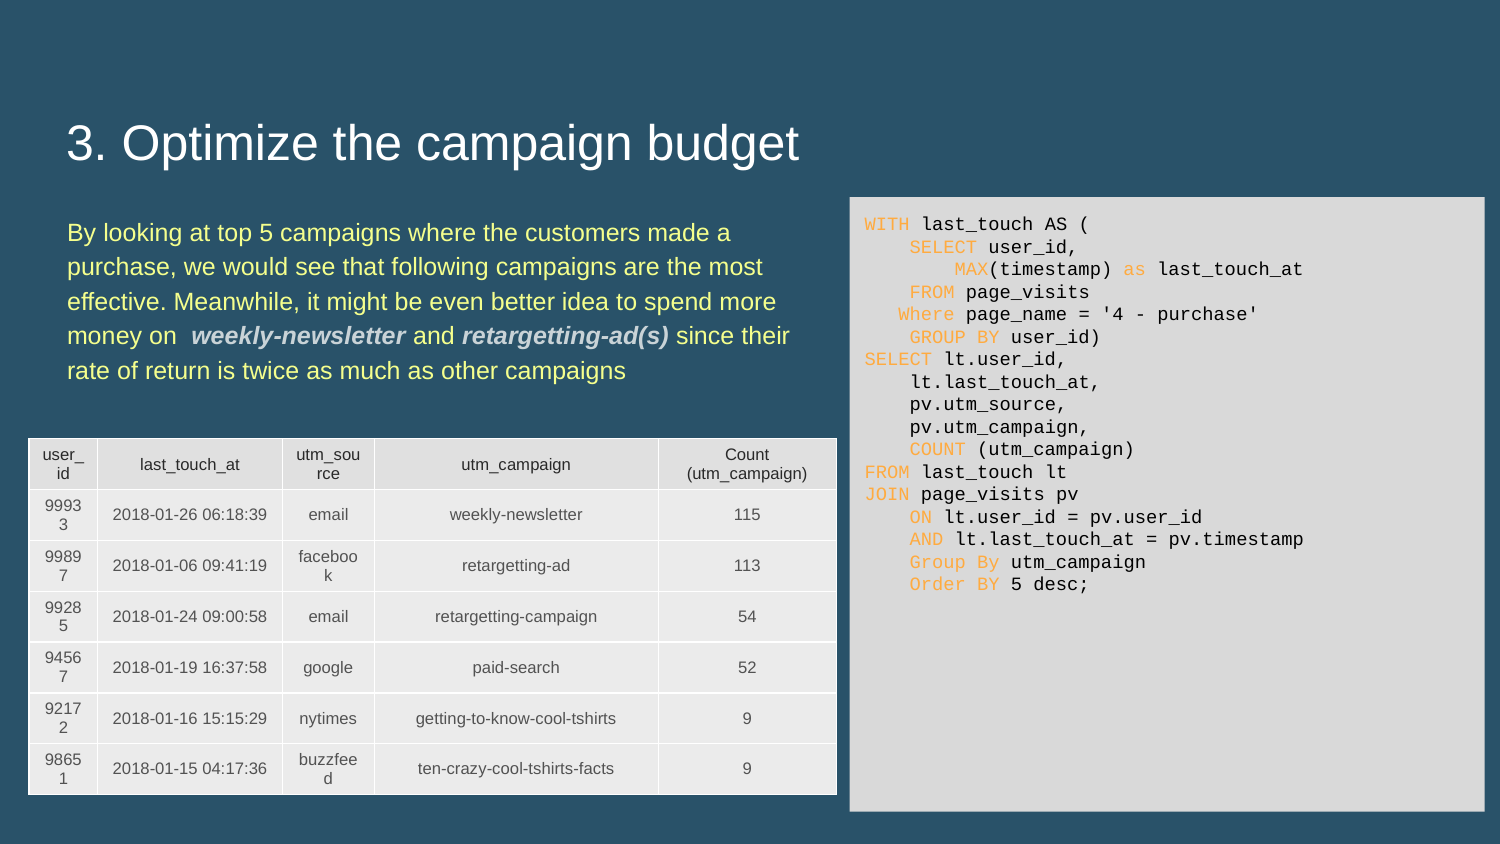

3. Optimize the campaign budget
By looking at top 5 campaigns where the customers made a purchase, we would see that following campaigns are the most effective. Meanwhile, it might be even better idea to spend more money on  weekly-newsletter and retargetting-ad(s) since their rate of return is twice as much as other campaigns

WITH last_touch AS (
    SELECT user_id,
        MAX(timestamp) as last_touch_at
    FROM page_visits
   Where page_name = '4 - purchase'
    GROUP BY user_id)
SELECT lt.user_id,
    lt.last_touch_at,
    pv.utm_source,
    pv.utm_campaign,
    COUNT (utm_campaign)
FROM last_touch lt
JOIN page_visits pv
    ON lt.user_id = pv.user_id
    AND lt.last_touch_at = pv.timestamp
    Group By utm_campaign
    Order BY 5 desc;
| user\_id | last\_touch\_at | utm\_source | utm\_campaign | Count (utm\_campaign) |
| --- | --- | --- | --- | --- |
| 99933 | 2018-01-26 06:18:39 | email | weekly-newsletter | 115 |
| 99897 | 2018-01-06 09:41:19 | facebook | retargetting-ad | 113 |
| 99285 | 2018-01-24 09:00:58 | email | retargetting-campaign | 54 |
| 94567 | 2018-01-19 16:37:58 | google | paid-search | 52 |
| 92172 | 2018-01-16 15:15:29 | nytimes | getting-to-know-cool-tshirts | 9 |
| 98651 | 2018-01-15 04:17:36 | buzzfeed | ten-crazy-cool-tshirts-facts | 9 |